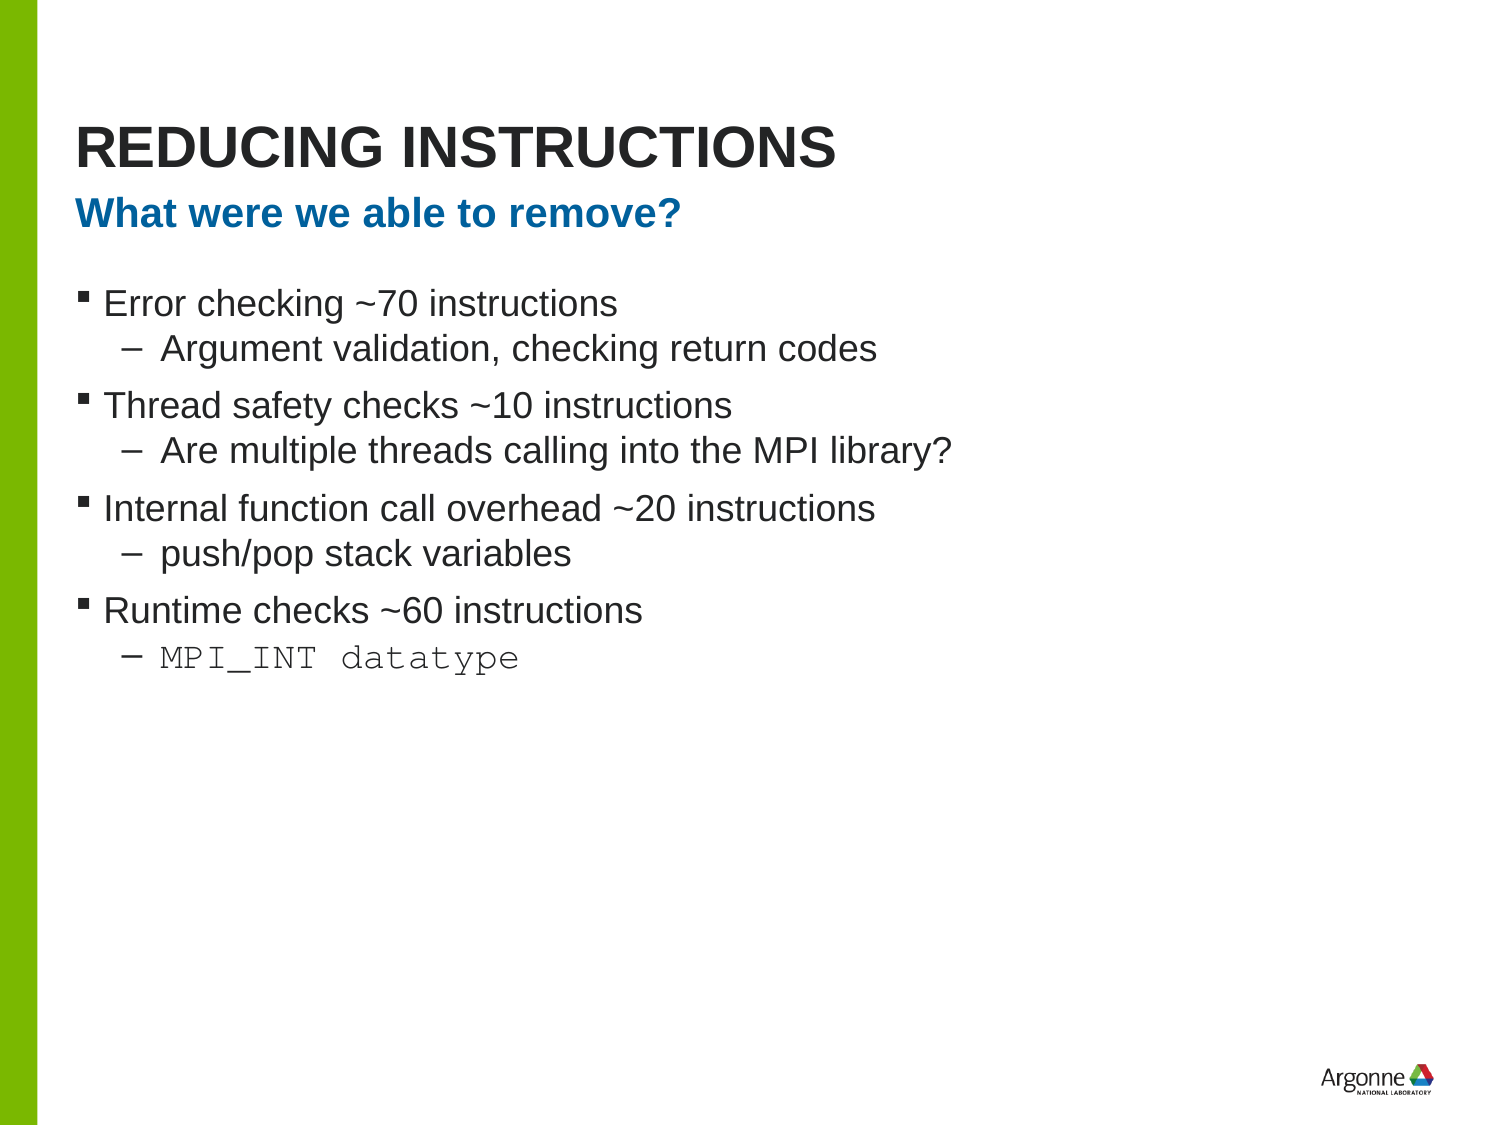

# Reducing instructions
What were we able to remove?
Error checking ~70 instructions
Argument validation, checking return codes
Thread safety checks ~10 instructions
Are multiple threads calling into the MPI library?
Internal function call overhead ~20 instructions
push/pop stack variables
Runtime checks ~60 instructions
MPI_INT datatype